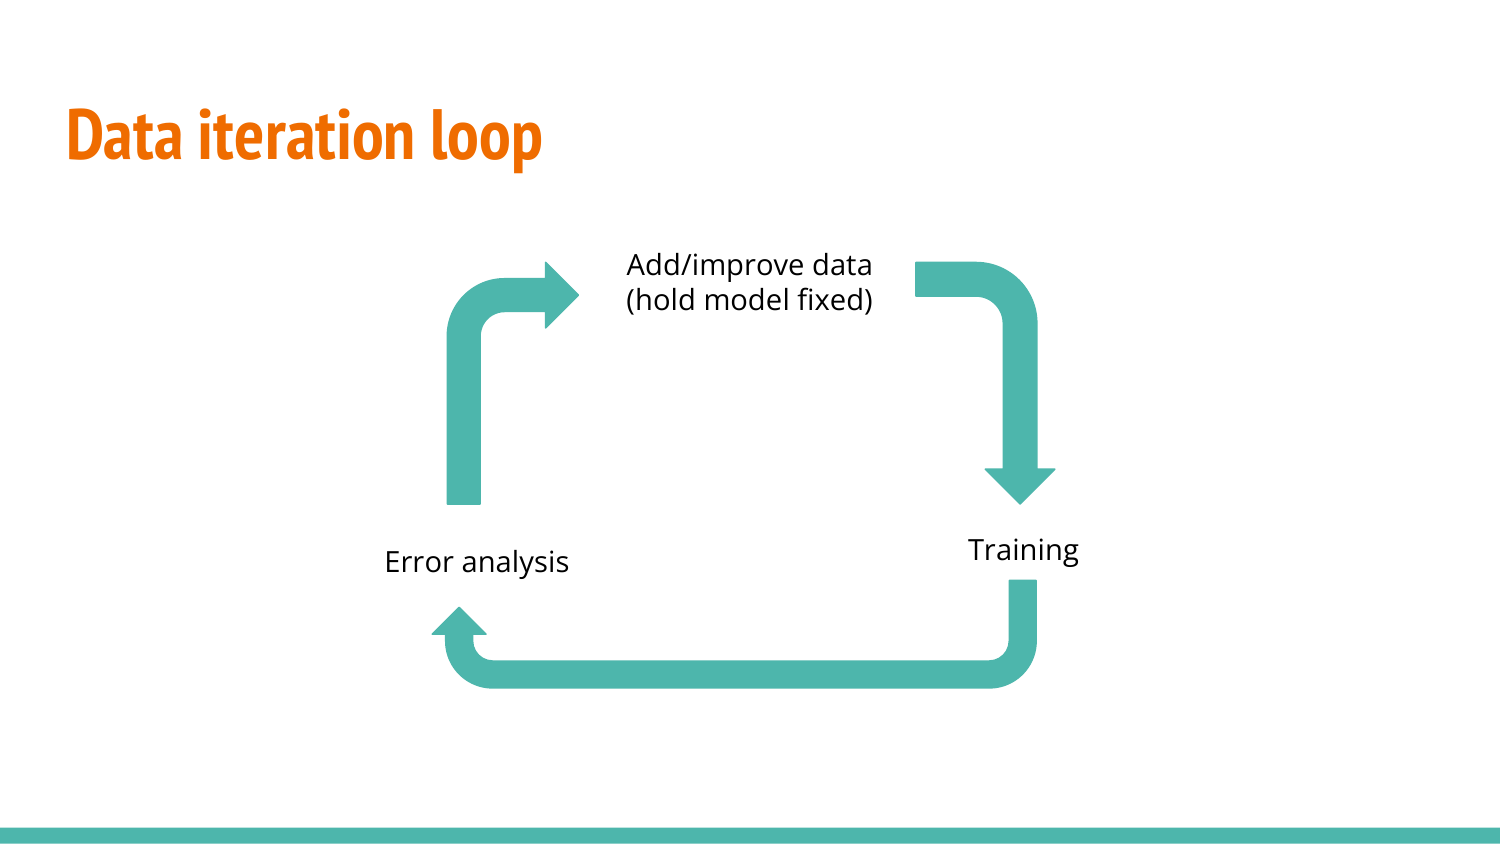

# Data iteration loop
Add/improve data
(hold model fixed)

Training
Error analysis